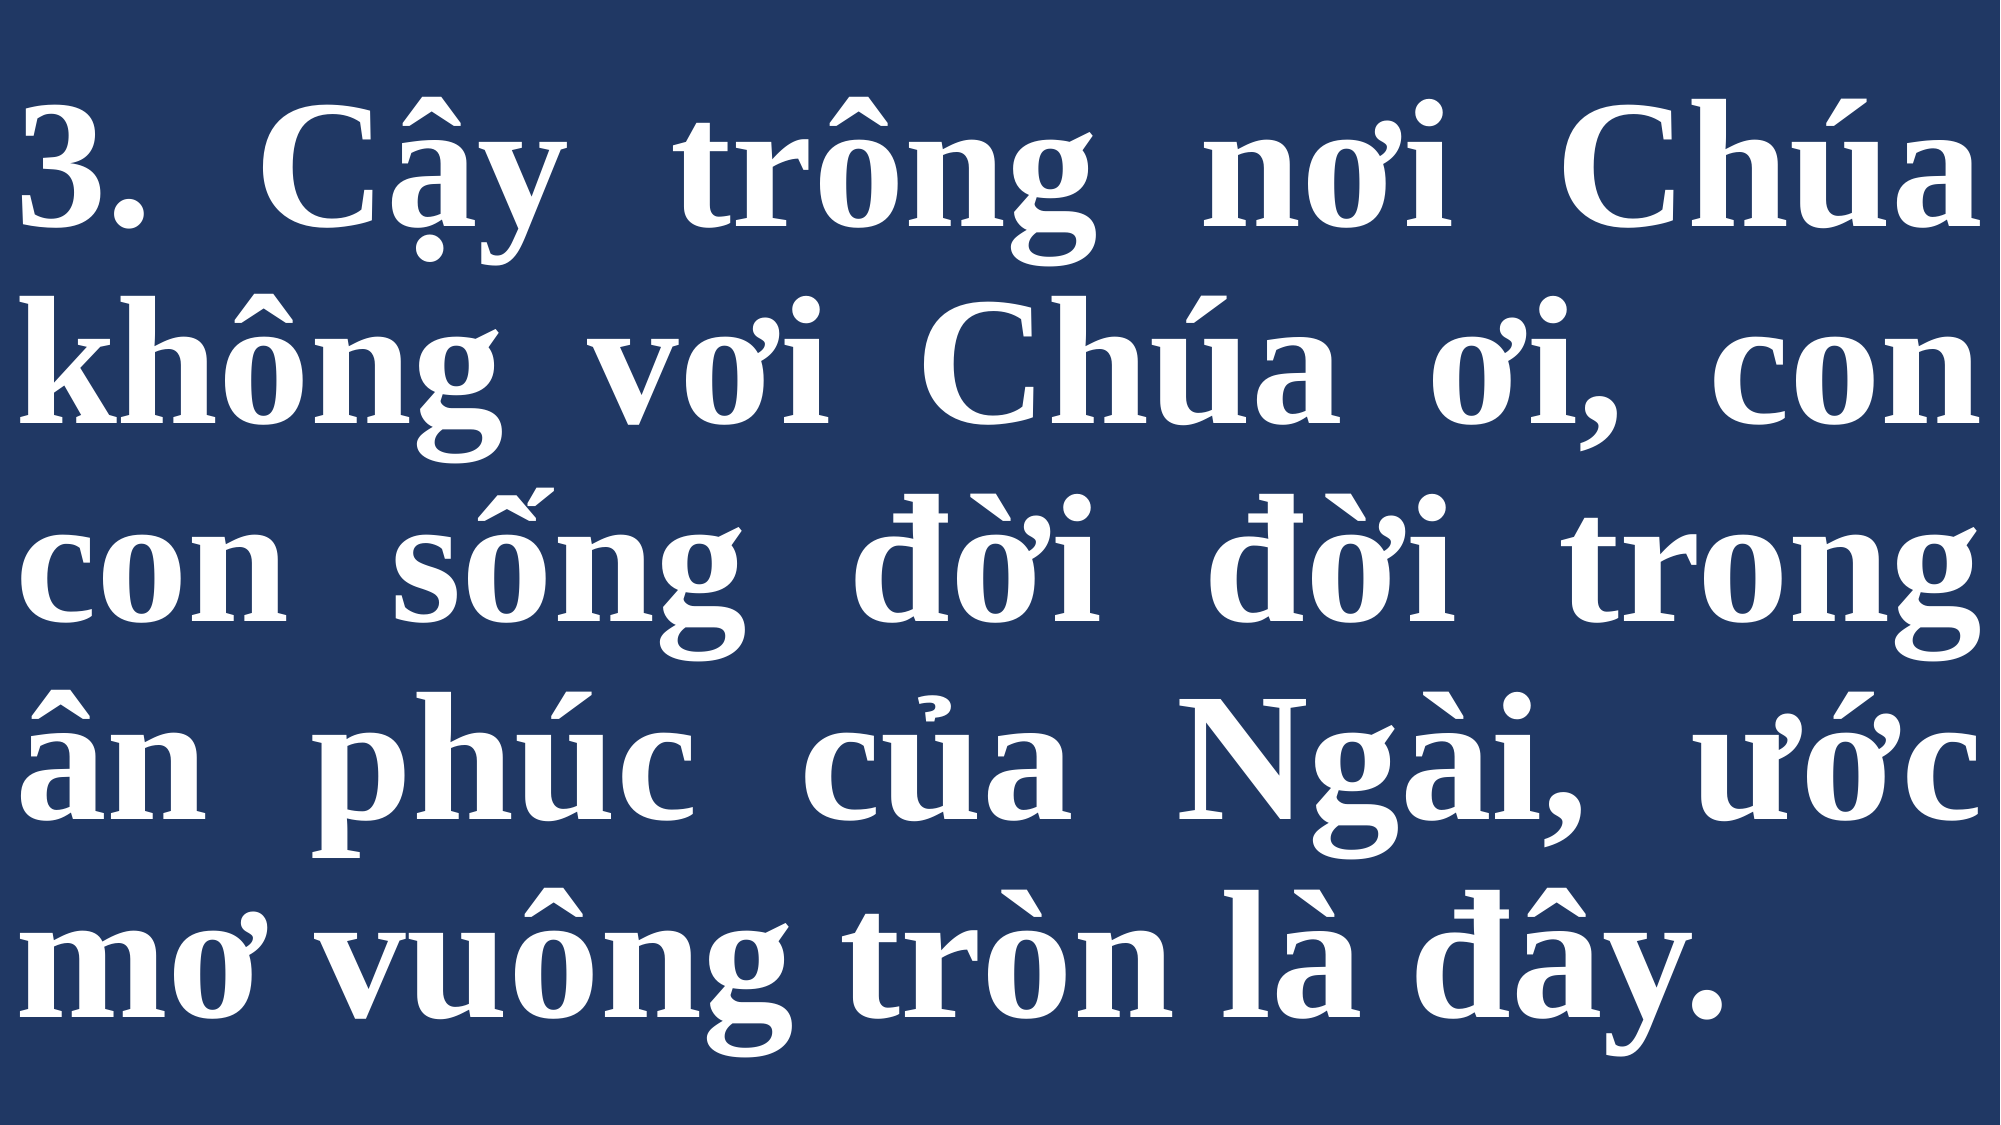

# 3. Cậy trông nơi Chúa không vơi Chúa ơi, con con sống đời đời trong ân phúc của Ngài, ước mơ vuông tròn là đây.